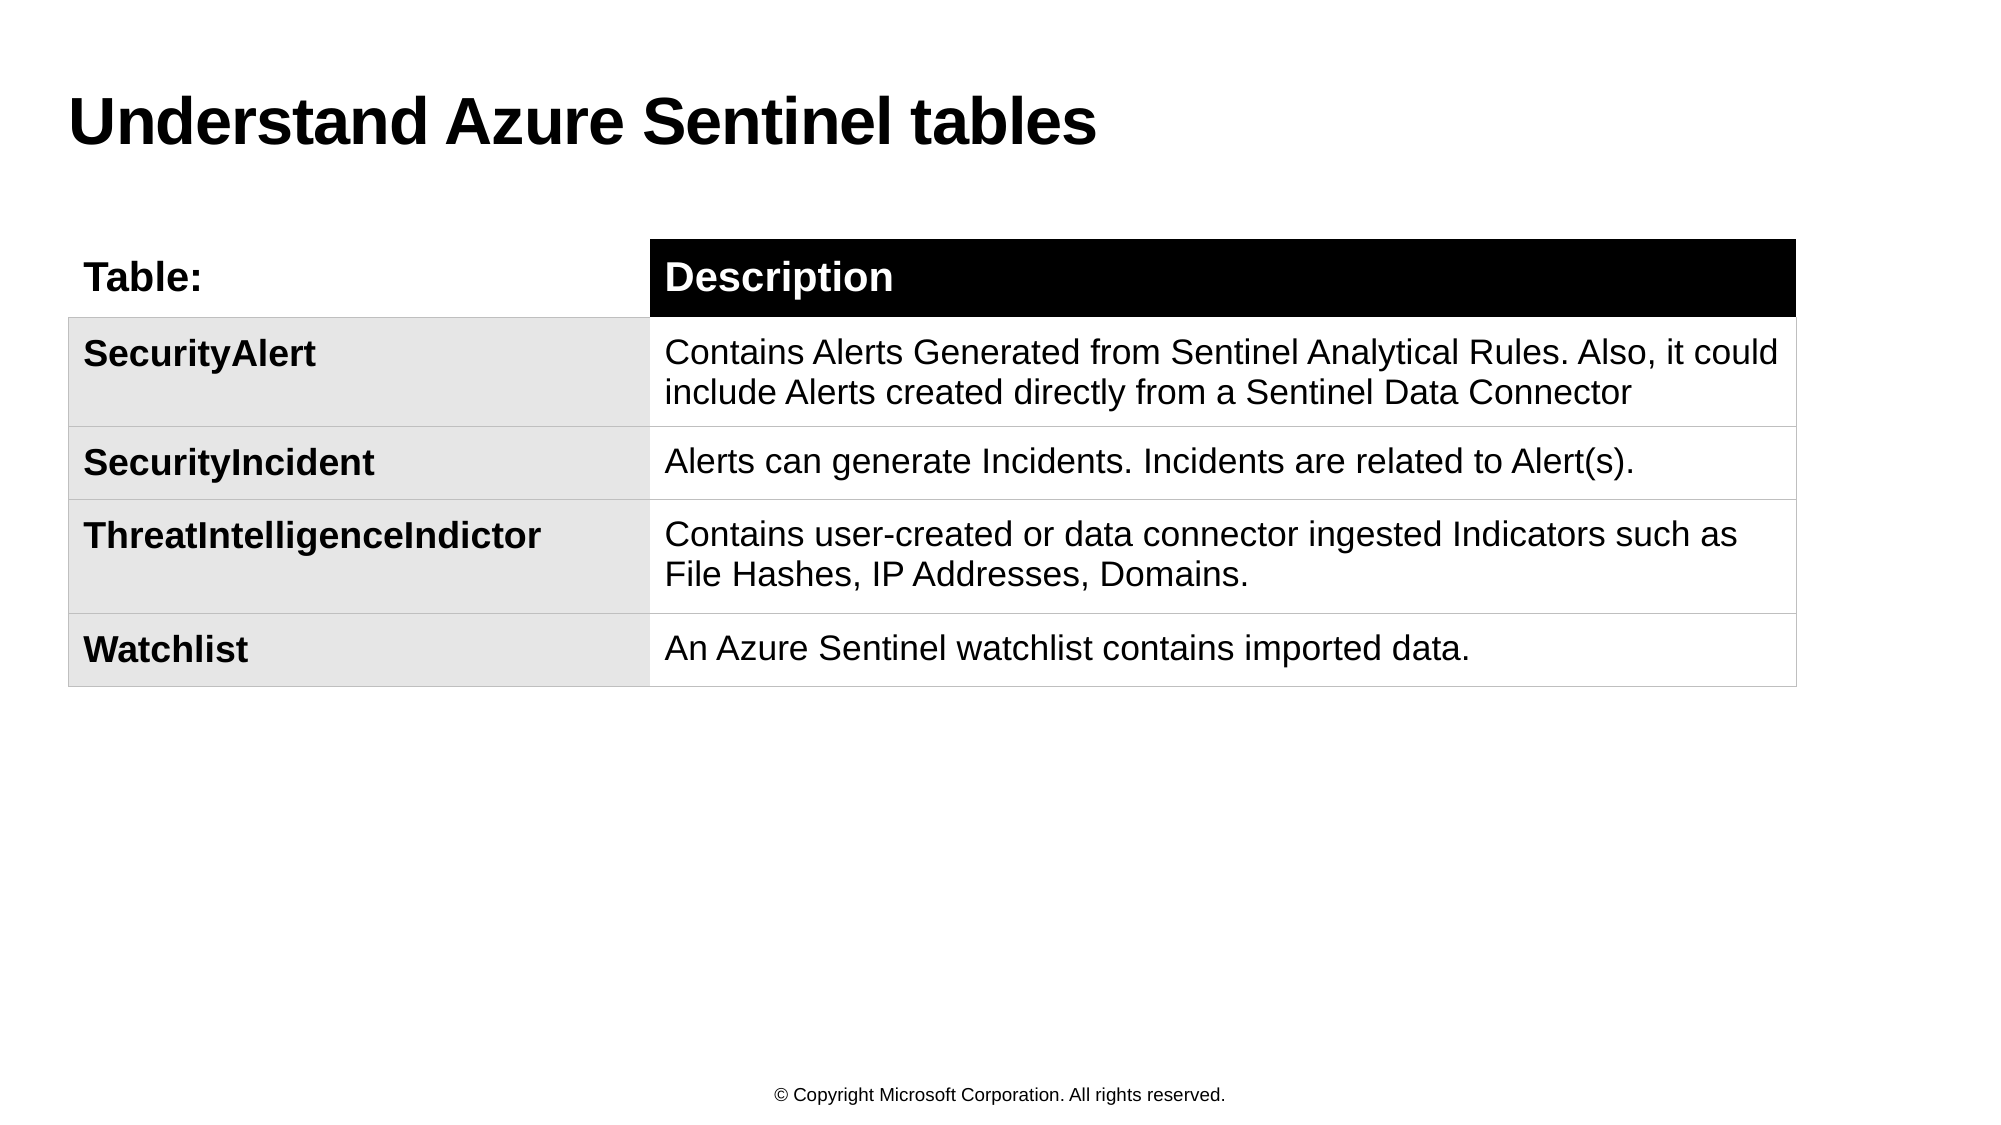

# Understand Azure Sentinel tables
| Table: | Description |
| --- | --- |
| SecurityAlert | Contains Alerts Generated from Sentinel Analytical Rules. Also, it could include Alerts created directly from a Sentinel Data Connector |
| SecurityIncident | Alerts can generate Incidents. Incidents are related to Alert(s). |
| ThreatIntelligenceIndictor | Contains user-created or data connector ingested Indicators such as File Hashes, IP Addresses, Domains. |
| Watchlist | An Azure Sentinel watchlist contains imported data. |